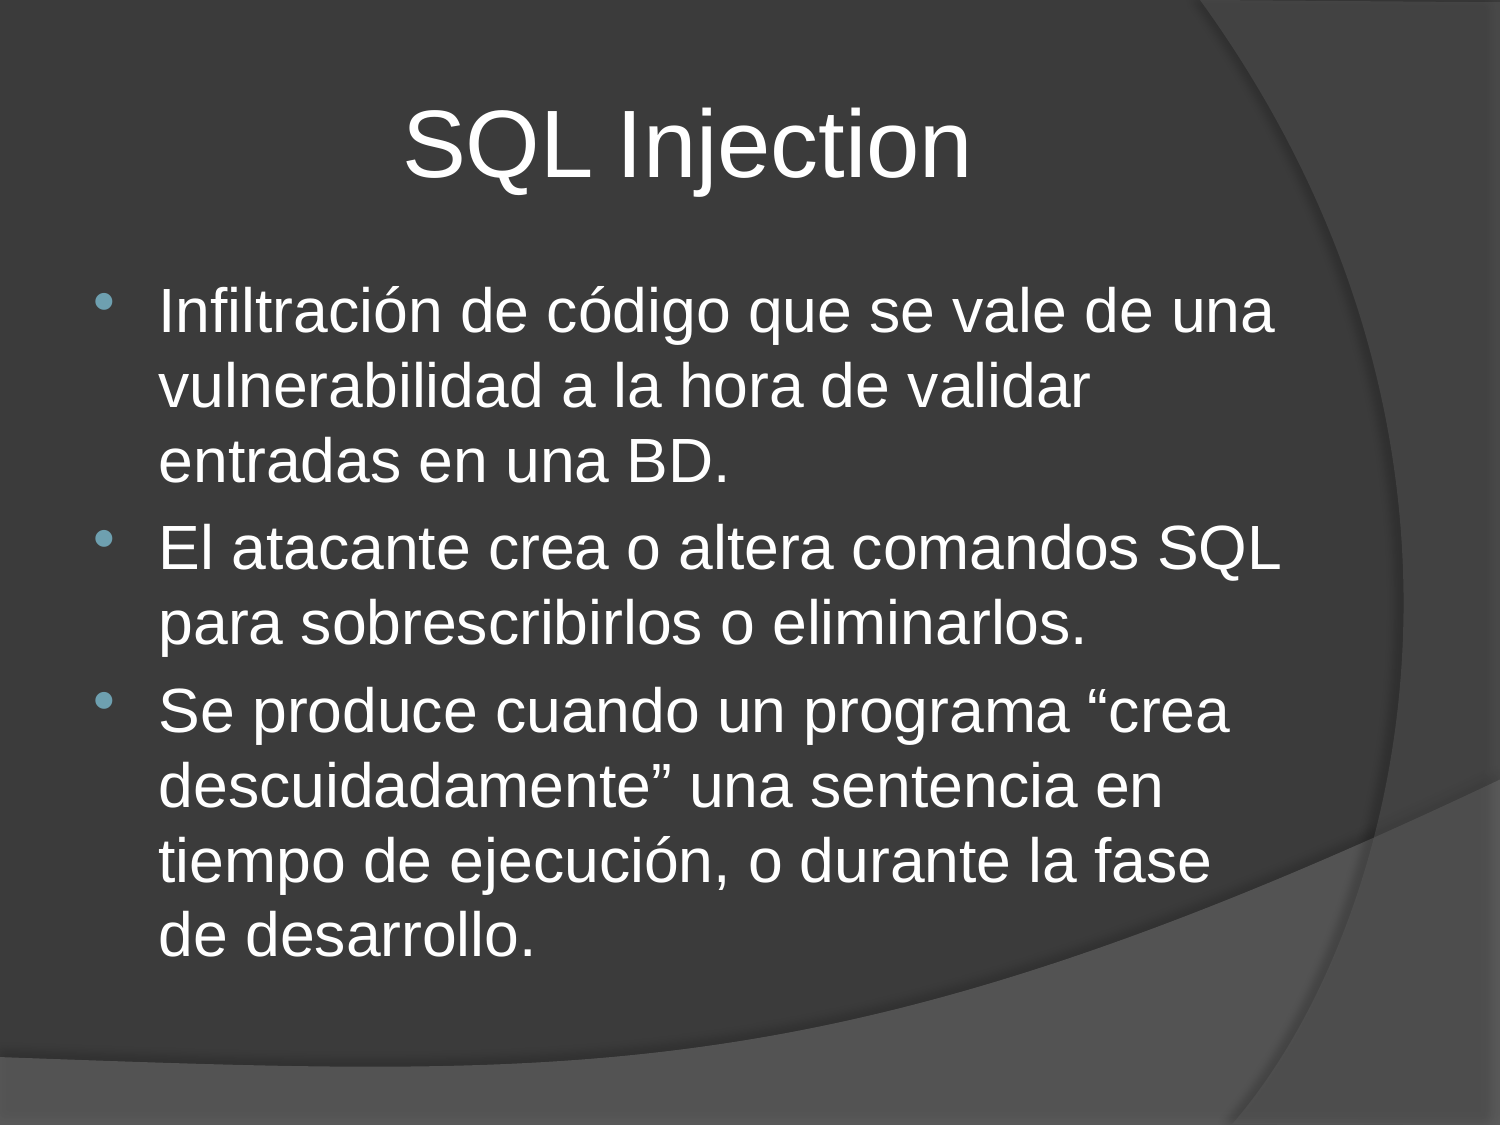

# SQL Injection
Infiltración de código que se vale de una vulnerabilidad a la hora de validar entradas en una BD.
El atacante crea o altera comandos SQL para sobrescribirlos o eliminarlos.
Se produce cuando un programa “crea descuidadamente” una sentencia en tiempo de ejecución, o durante la fase de desarrollo.